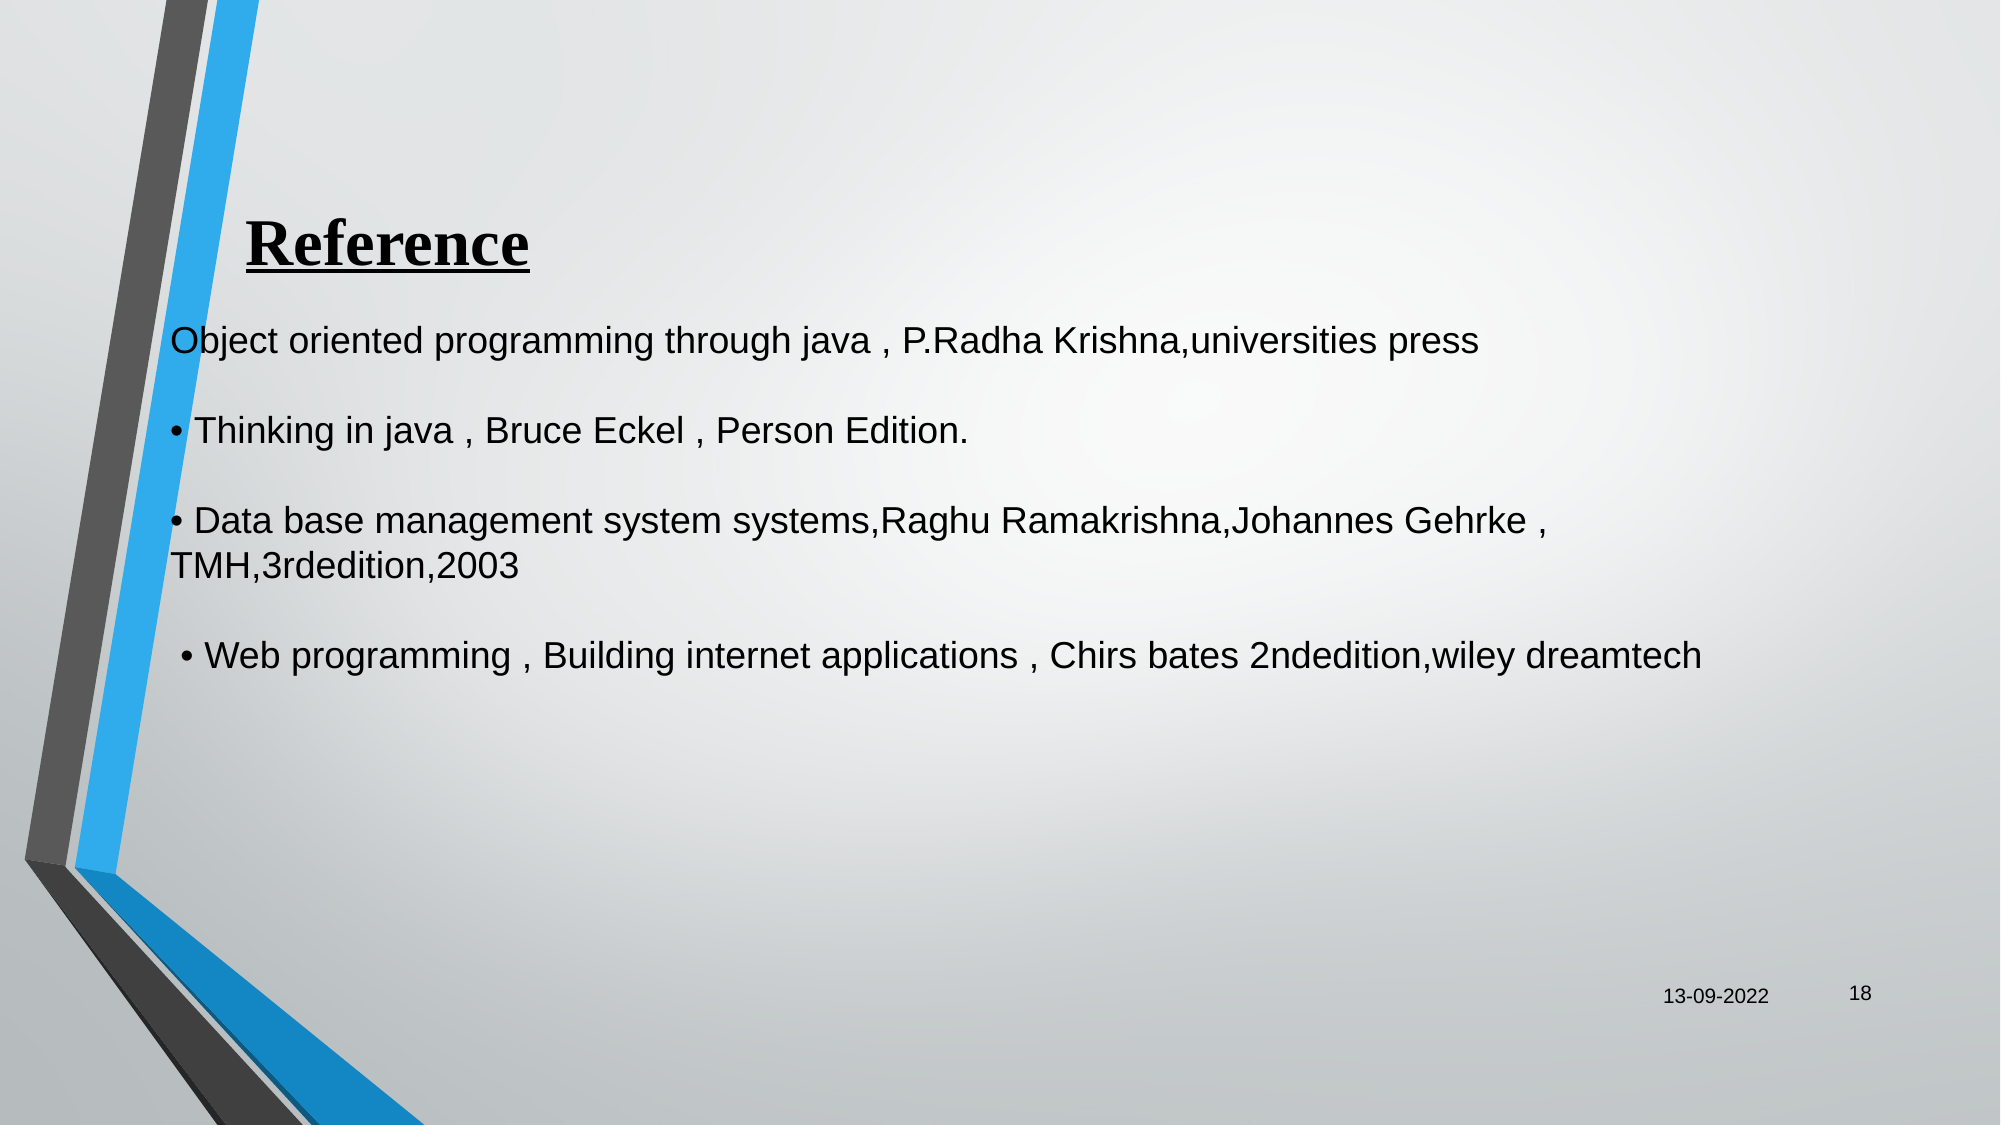

Reference
Object oriented programming through java , P.Radha Krishna,universities press

• Thinking in java , Bruce Eckel , Person Edition.

• Data base management system systems,Raghu Ramakrishna,Johannes Gehrke , TMH,3rdedition,2003

 • Web programming , Building internet applications , Chirs bates 2ndedition,wiley dreamtech
18
13-09-2022